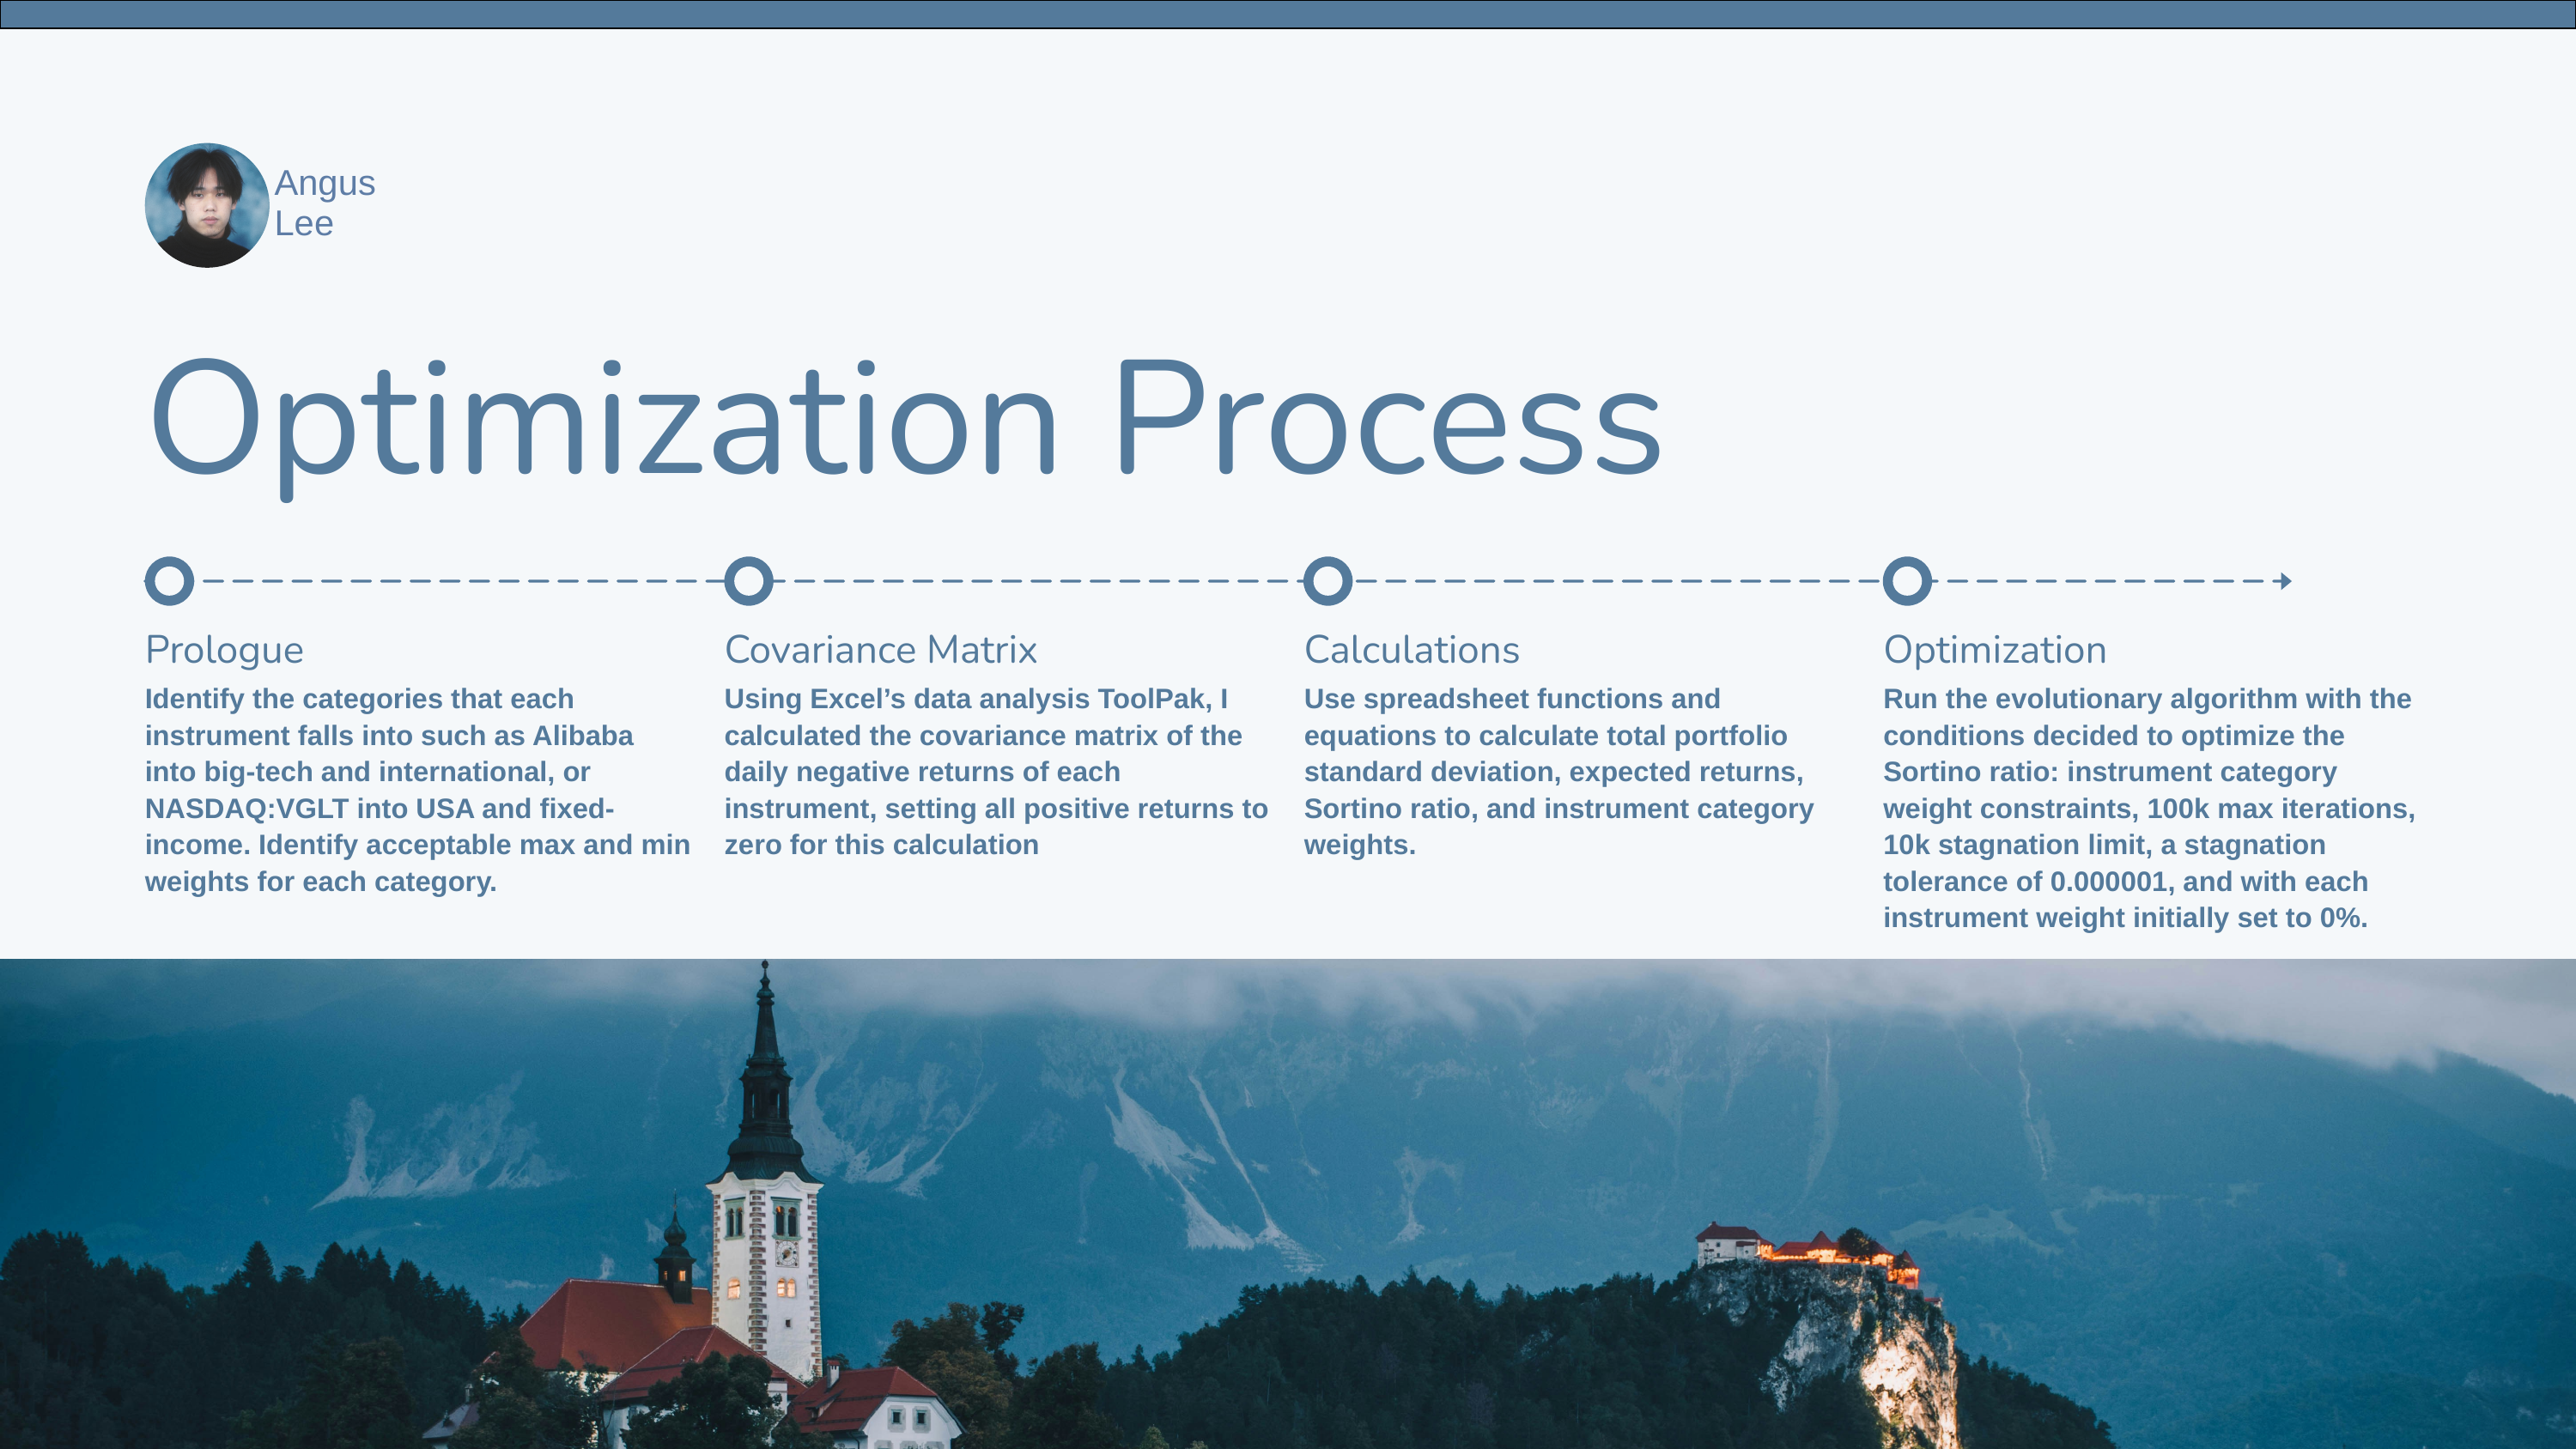

Angus
Lee
Optimization Process

Prologue
Covariance Matrix
Calculations
Optimization
Identify the categories that each instrument falls into such as Alibaba into big-tech and international, or NASDAQ:VGLT into USA and fixed-income. Identify acceptable max and min weights for each category.
Using Excel’s data analysis ToolPak, I calculated the covariance matrix of the daily negative returns of each instrument, setting all positive returns to zero for this calculation

Use spreadsheet functions and equations to calculate total portfolio standard deviation, expected returns, Sortino ratio, and instrument category weights.
Run the evolutionary algorithm with the conditions decided to optimize the Sortino ratio: instrument category weight constraints, 100k max iterations, 10k stagnation limit, a stagnation tolerance of 0.000001, and with each instrument weight initially set to 0%.